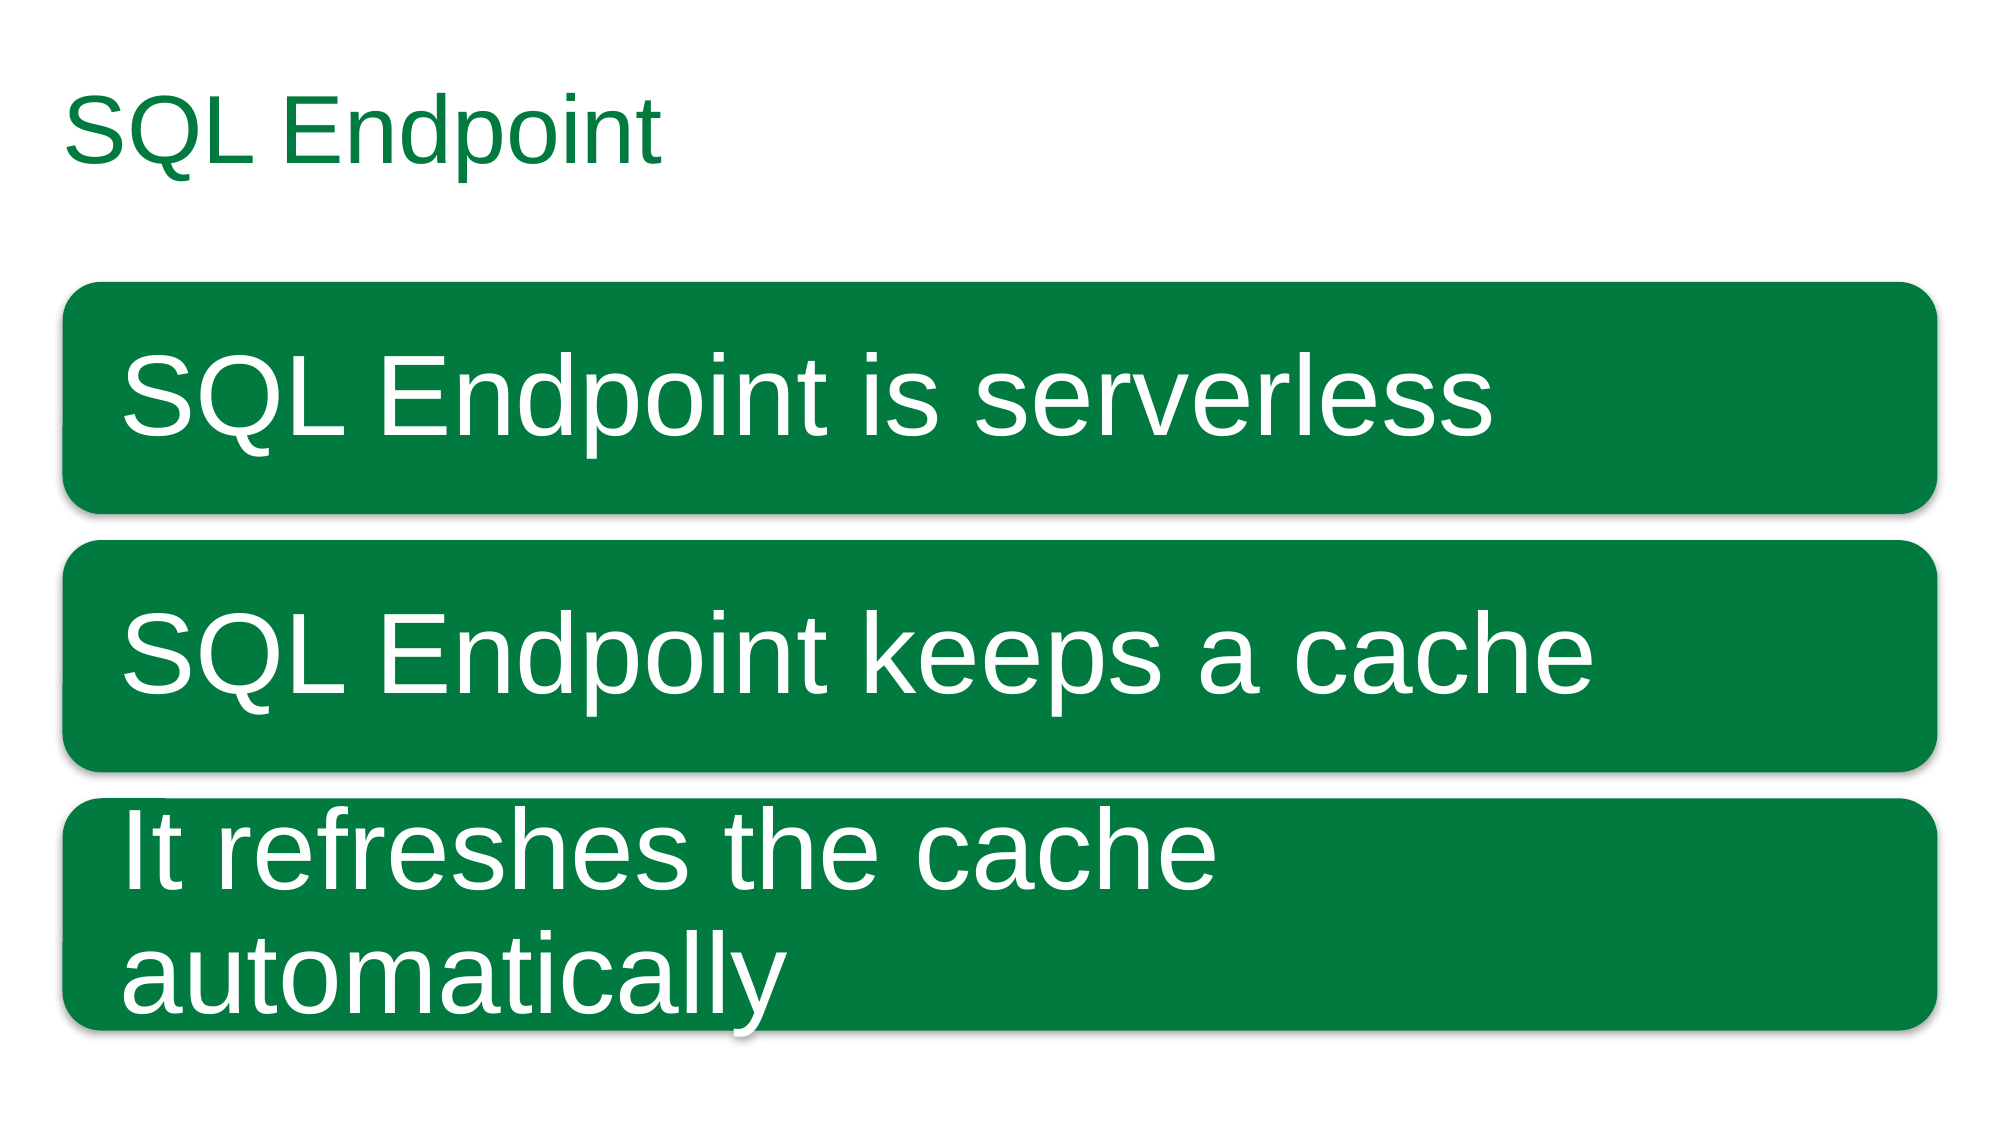

# SQL Endpoint
SQL Endpoint is serverless
SQL Endpoint keeps a cache
It refreshes the cache automatically